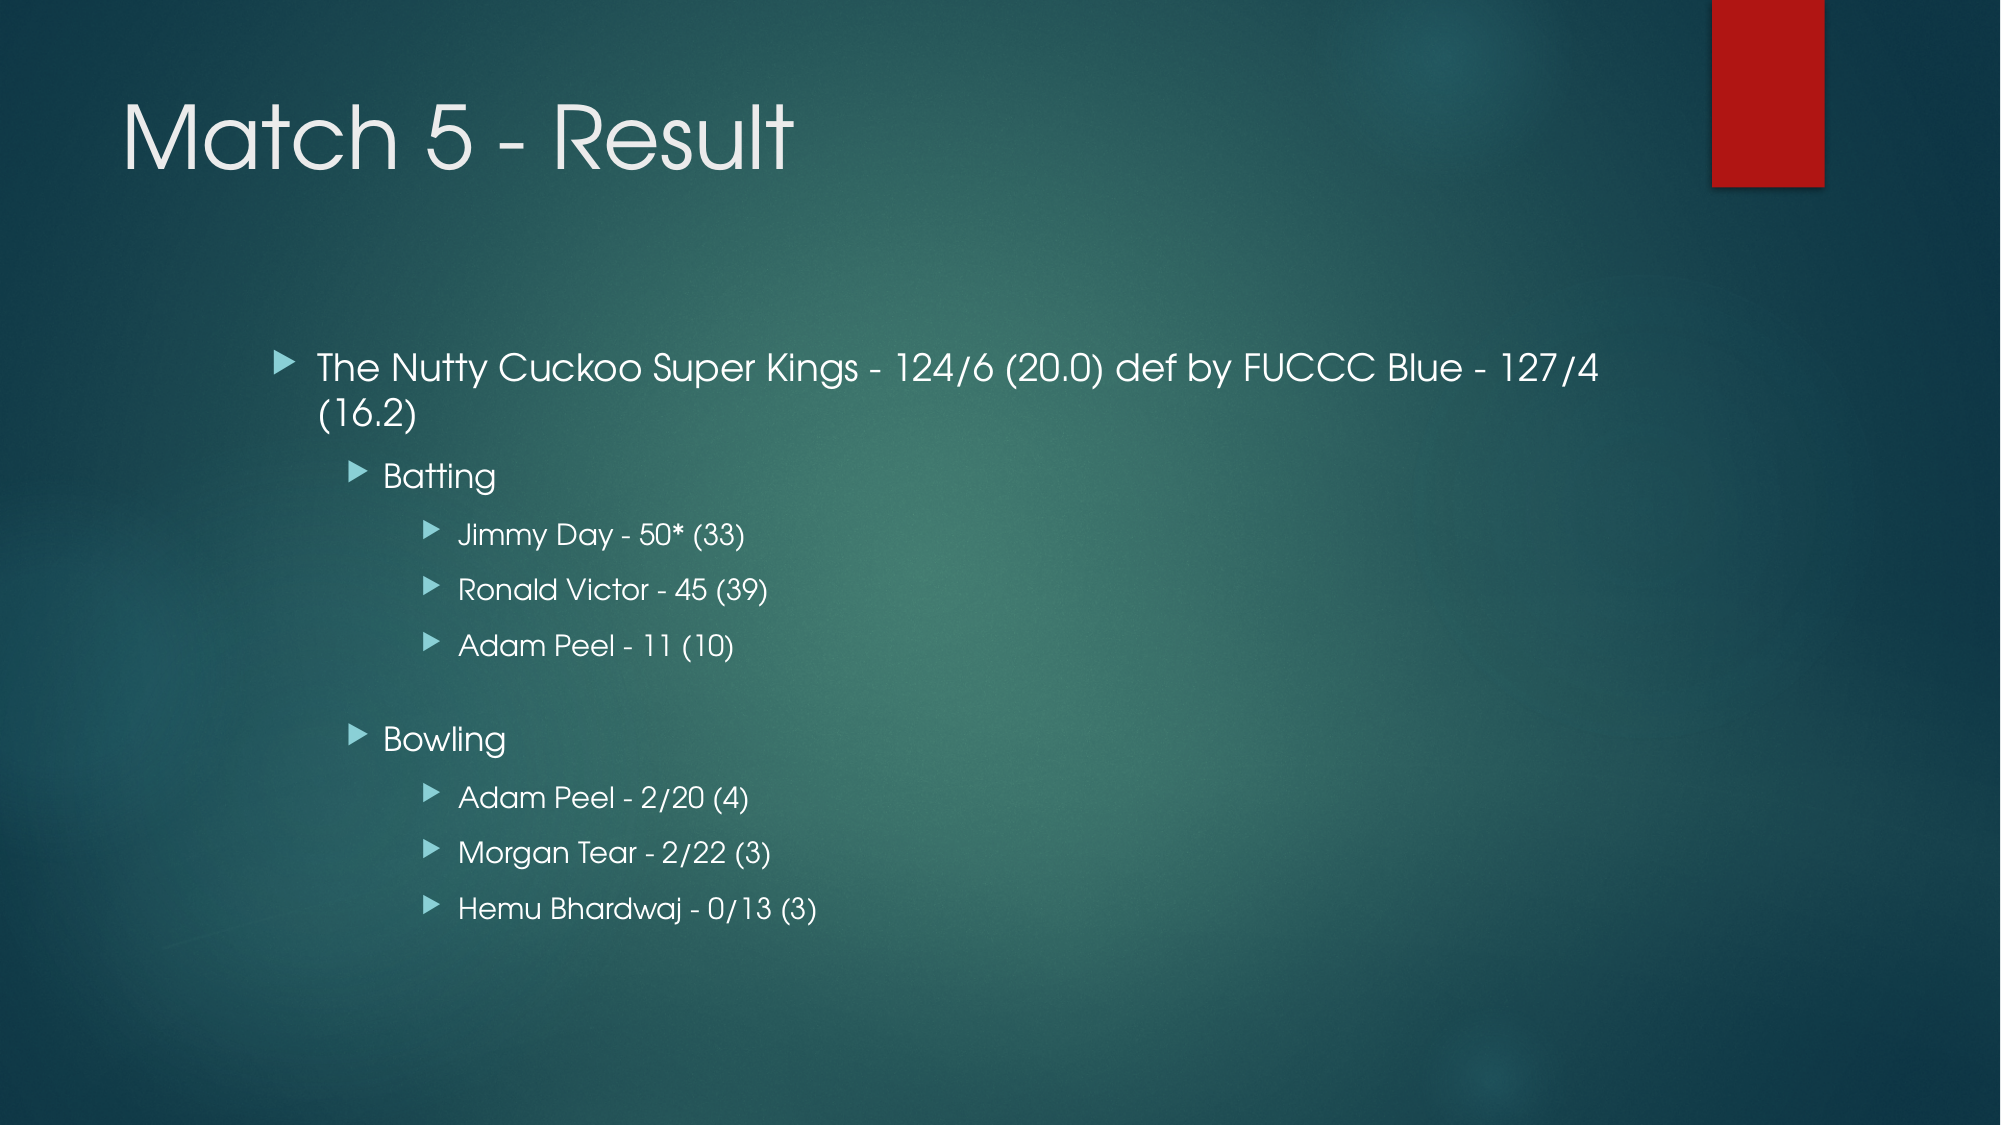

# Match 5 - Result
The Nutty Cuckoo Super Kings - 124/6 (20.0) def by FUCCC Blue - 127/4 (16.2)
Batting
Jimmy Day - 50* (33)
Ronald Victor - 45 (39)
Adam Peel - 11 (10)
Bowling
Adam Peel - 2/20 (4)
Morgan Tear - 2/22 (3)
Hemu Bhardwaj - 0/13 (3)